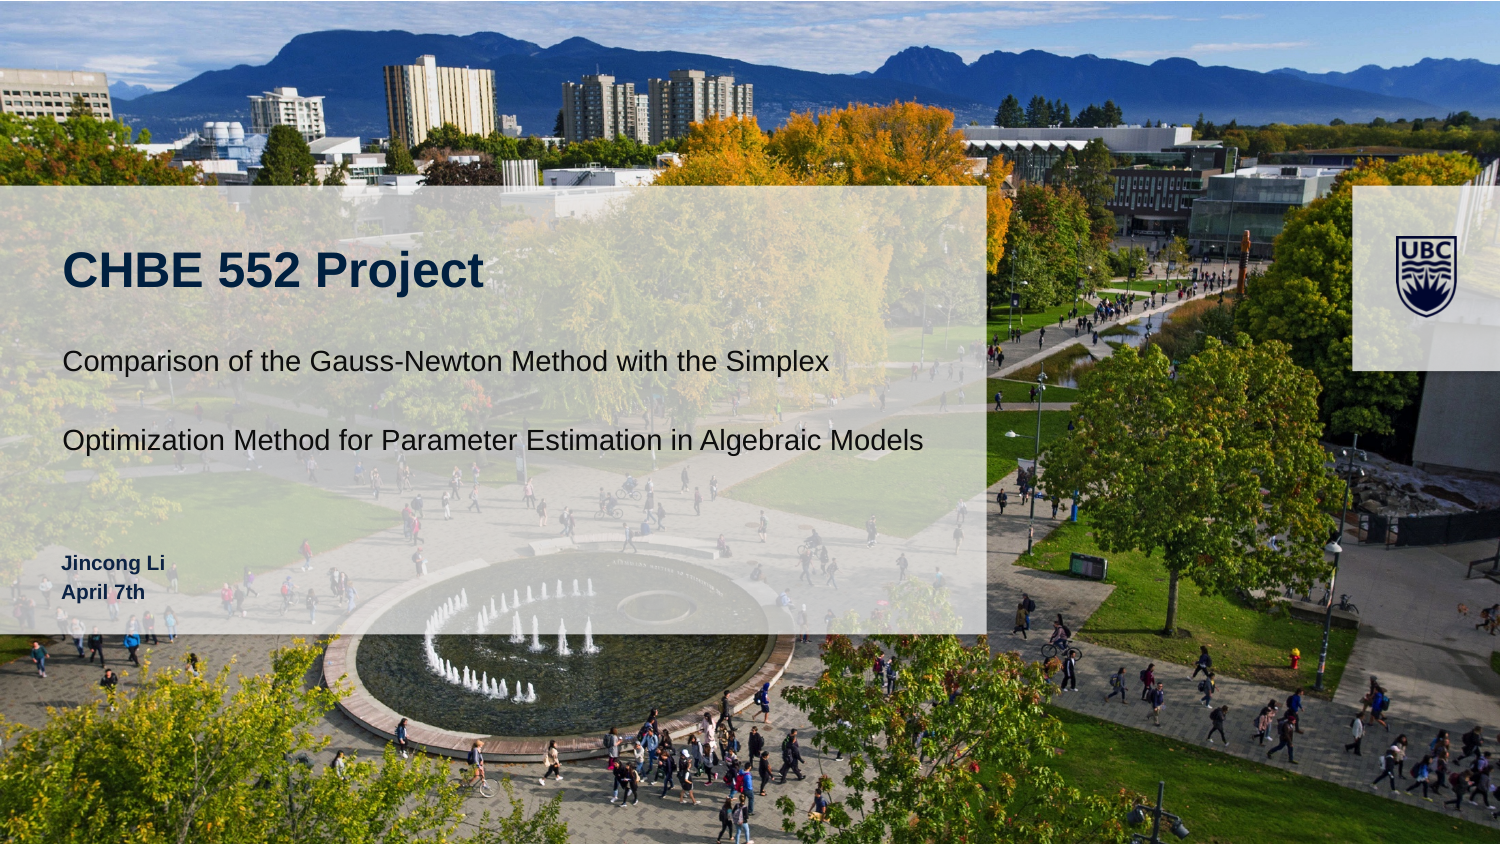

# CHBE 552 Project Comparison of the Gauss-Newton Method with the Simplex Optimization Method for Parameter Estimation in Algebraic Models
Jincong Li
April 7th